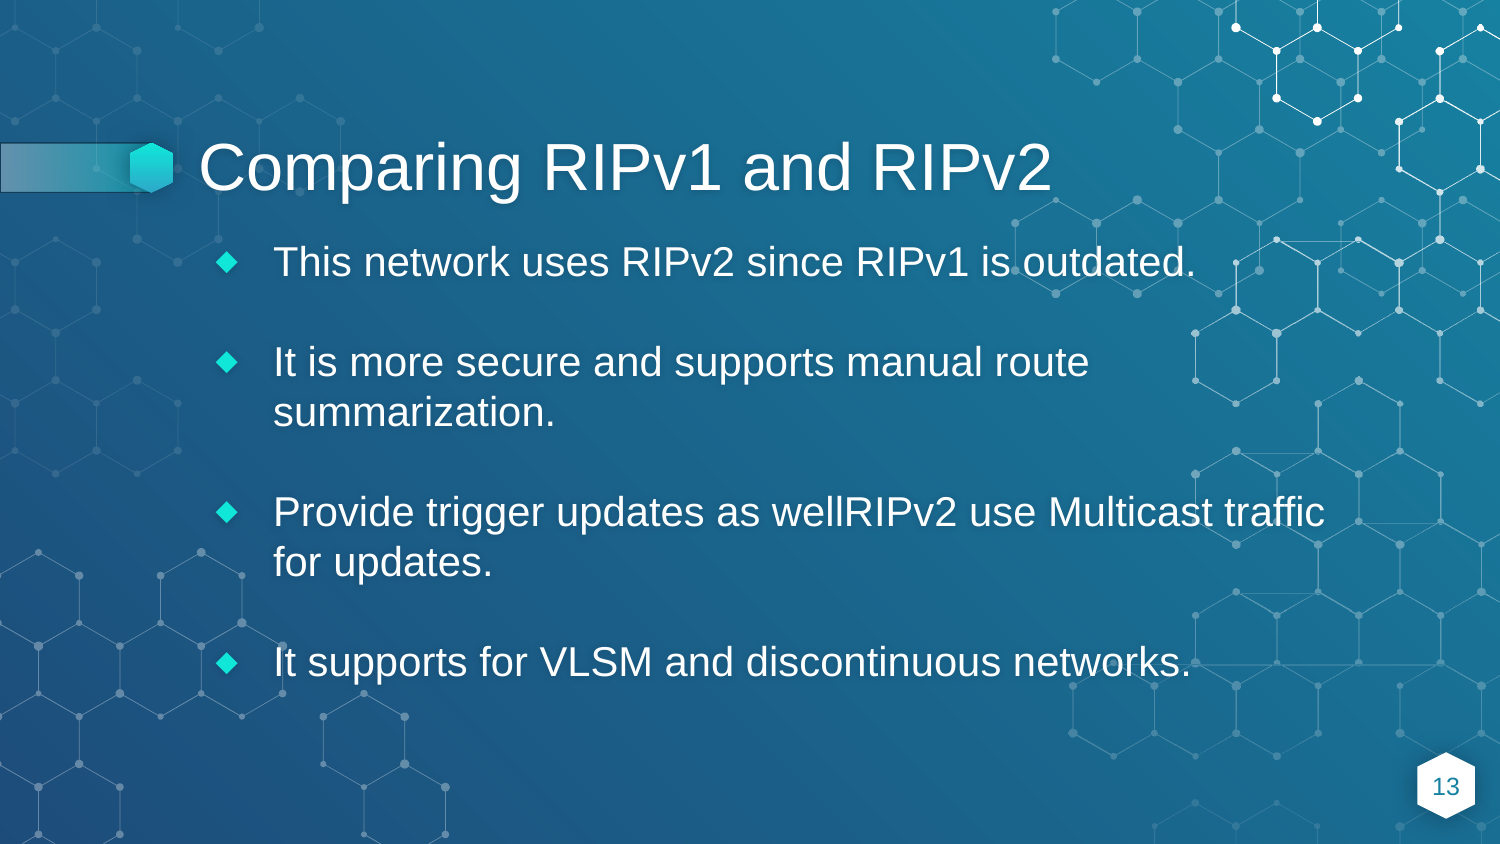

# Comparing RIPv1 and RIPv2
This network uses RIPv2 since RIPv1 is outdated.

It is more secure and supports manual route summarization.

Provide trigger updates as wellRIPv2 use Multicast traffic for updates.

It supports for VLSM and discontinuous networks.
13